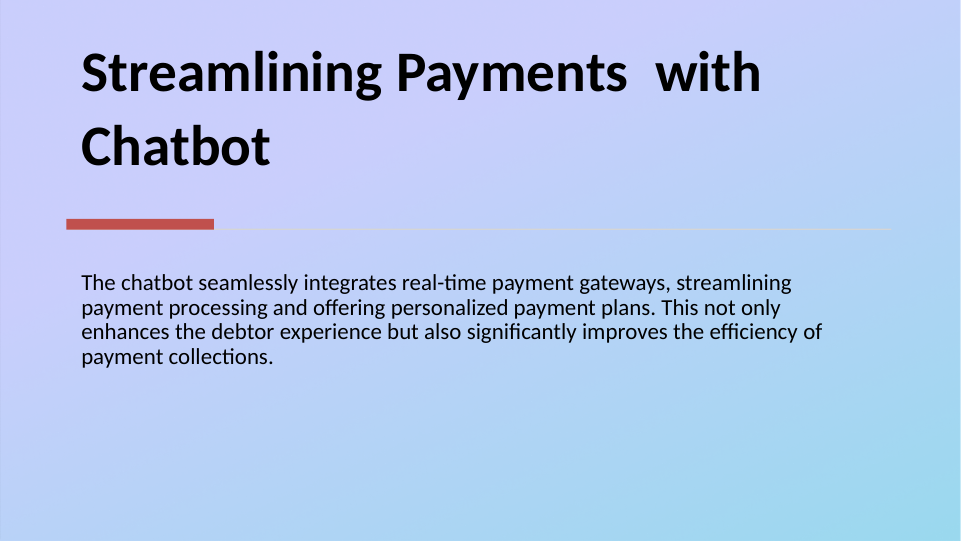

Streamlining Payments  with
Chatbot

The chatbot seamlessly integrates real-time payment gateways, streamlining payment processing and offering personalized payment plans. This not only enhances the debtor experience but also significantly improves the efficiency of payment collections.